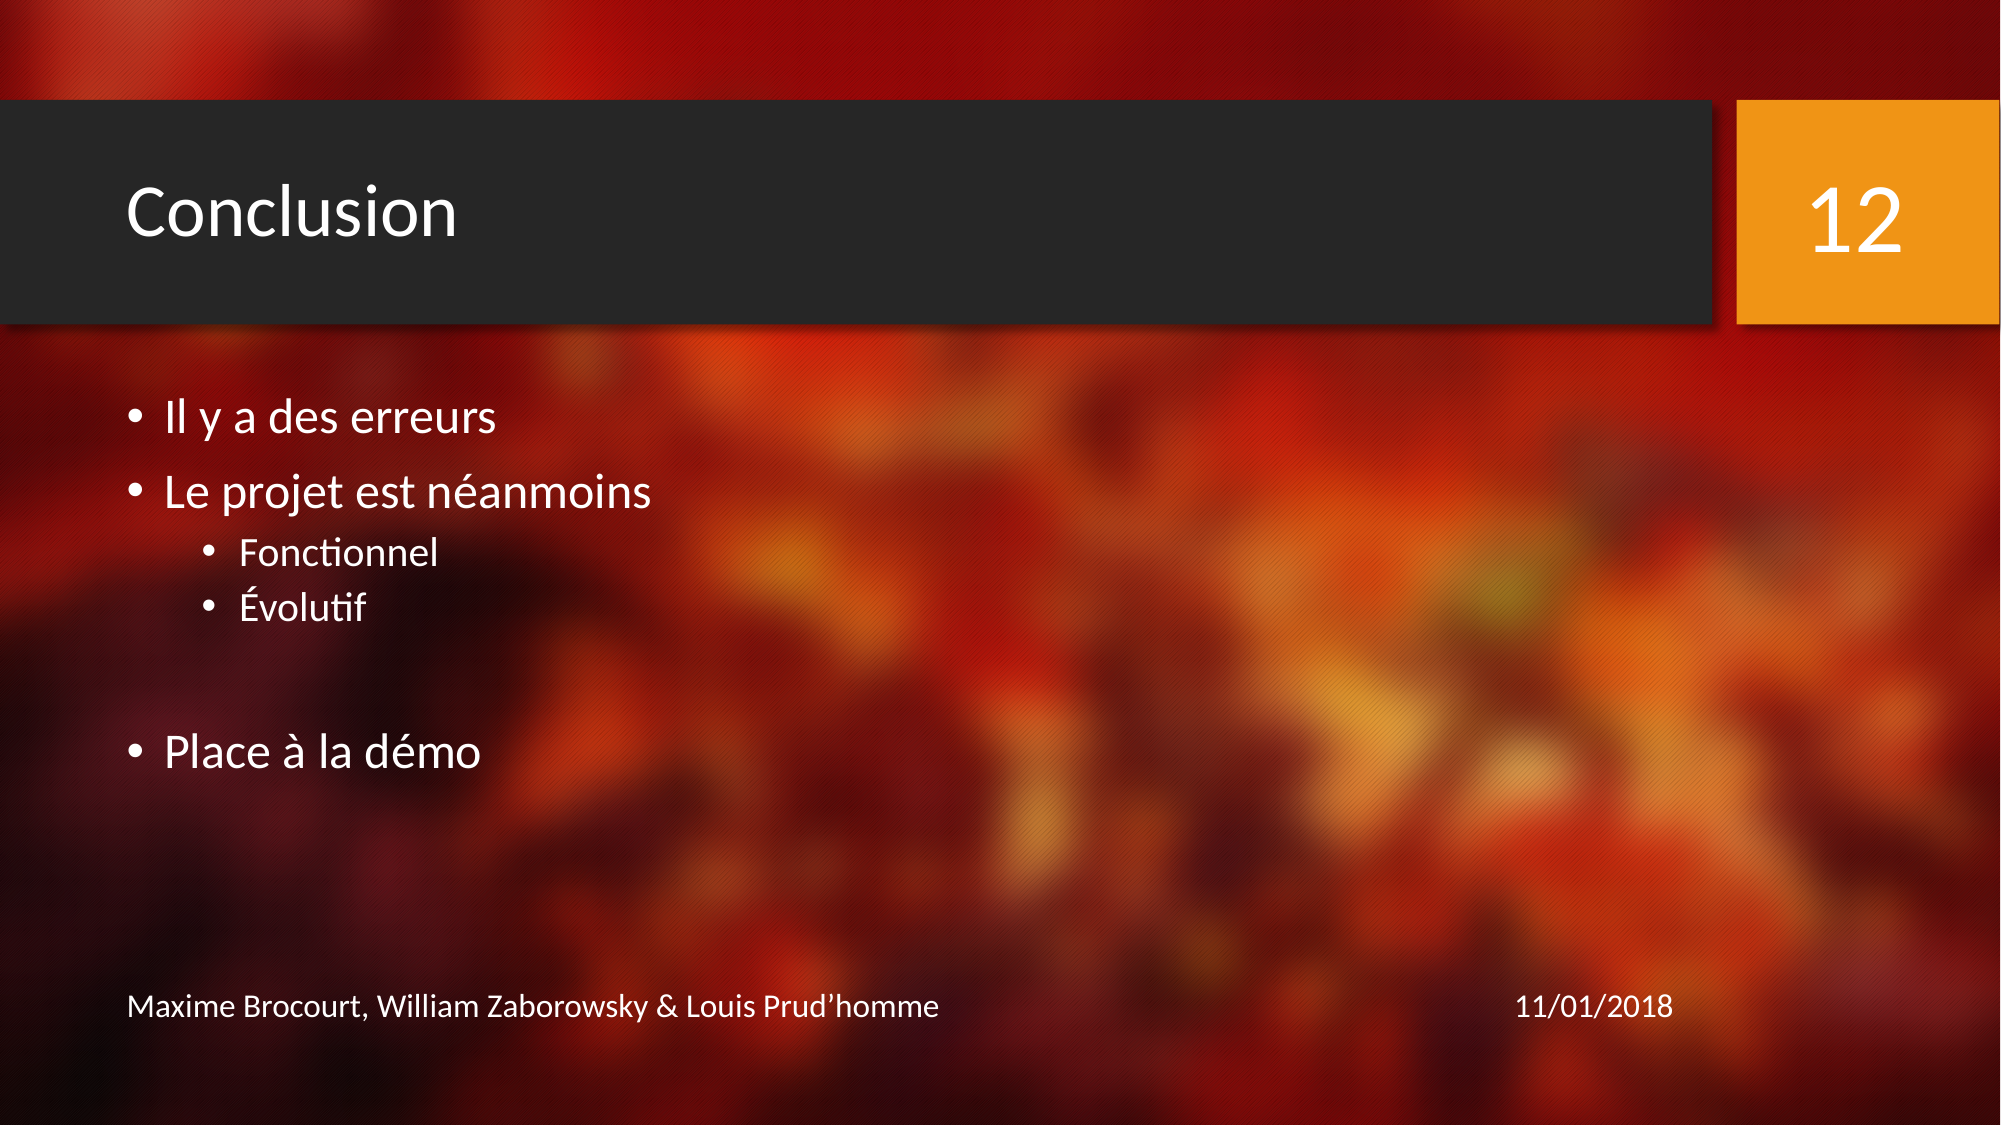

12
# Conclusion
Il y a des erreurs
Le projet est néanmoins
Fonctionnel
Évolutif

Place à la démo

11/01/2018
Maxime Brocourt, William Zaborowsky & Louis Prud’homme